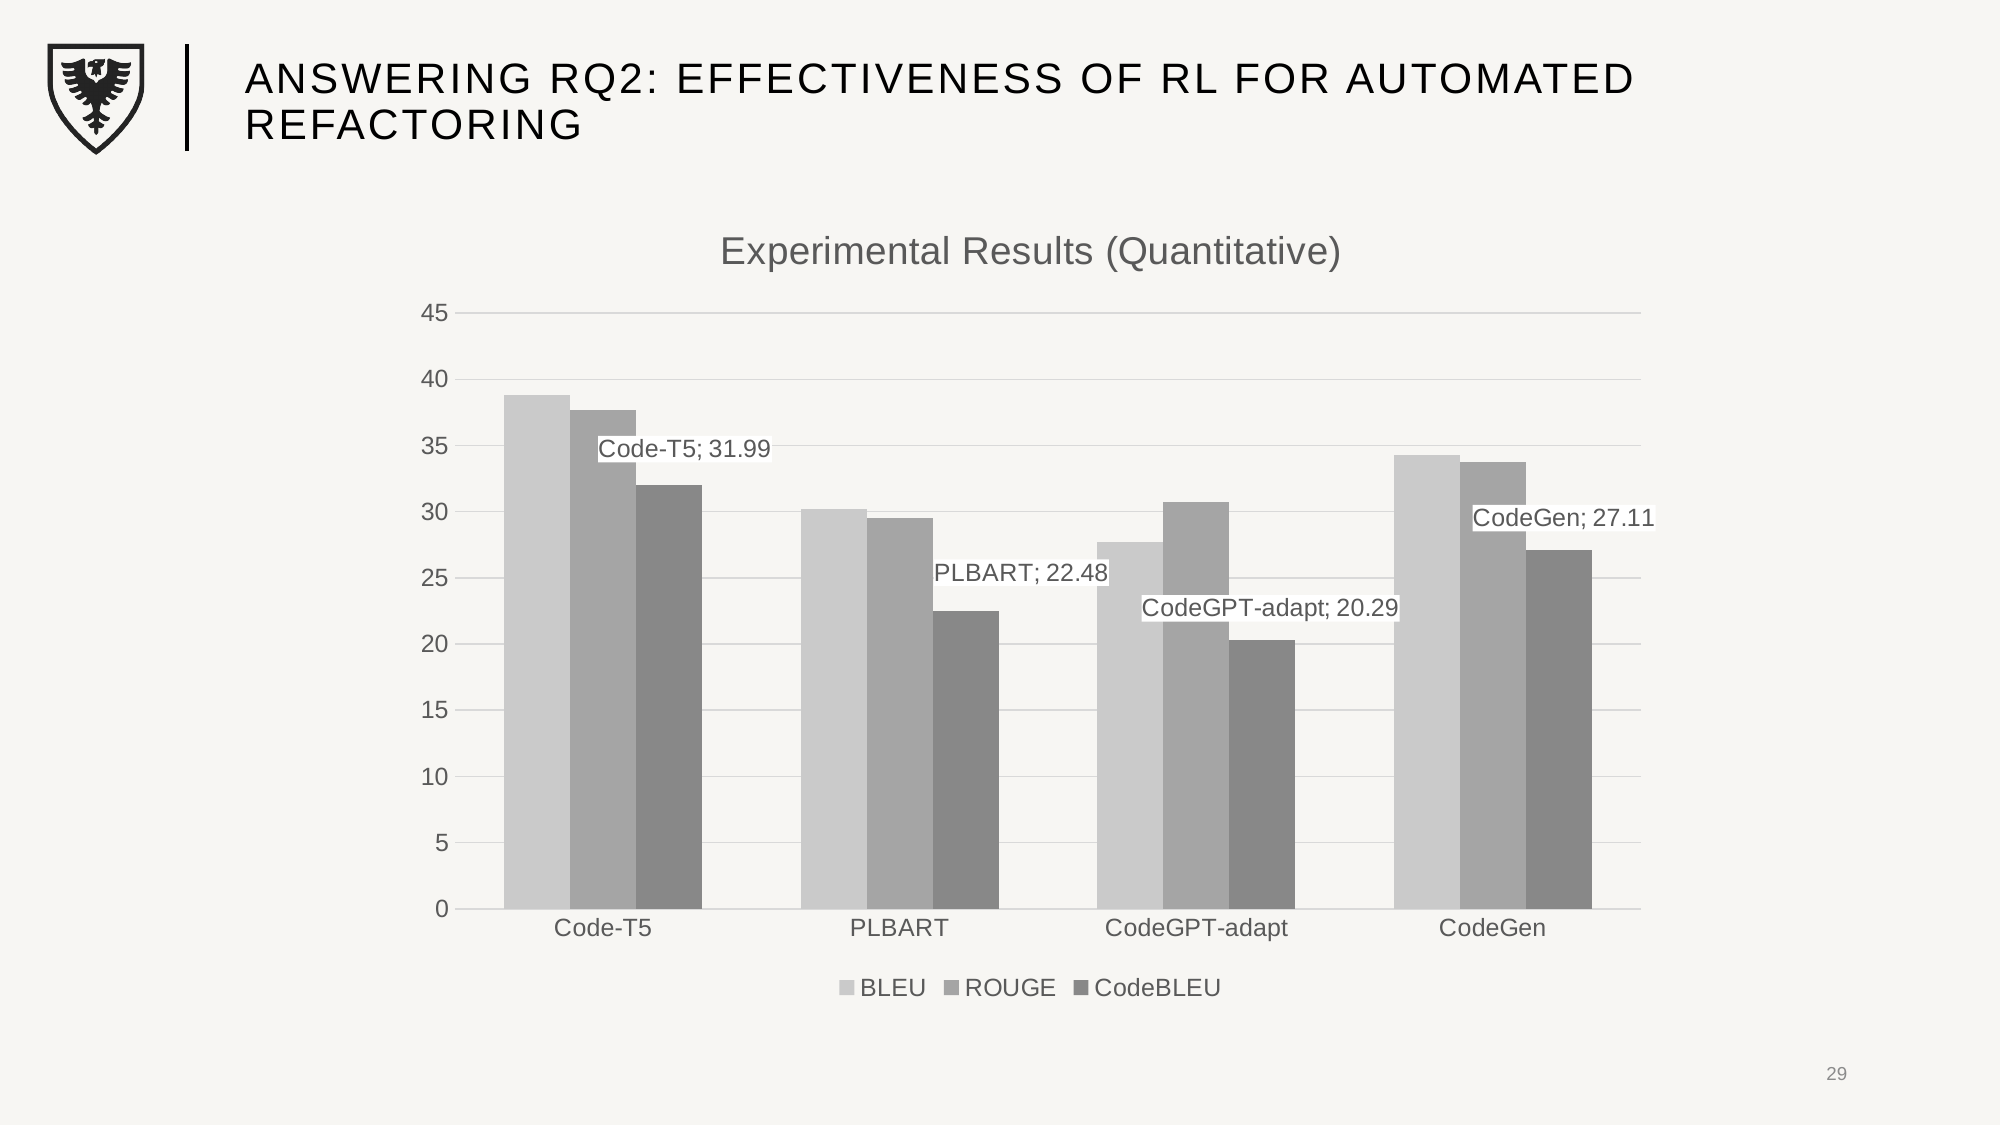

# Answering rq2: Effectiveness of RL for automated refactoring

### Chart: Experimental Results (Quantitative)

| Category | BLEU | ROUGE | CodeBLEU |
|---|---|---|---|
| Code-T5 | 38.8 | 37.68 | 31.99 |
| PLBART | 30.21 | 29.56 | 22.48 |
| CodeGPT-adapt | 27.68 | 30.76 | 20.29 |
| CodeGen | 34.32 | 33.74 | 27.11 |
29